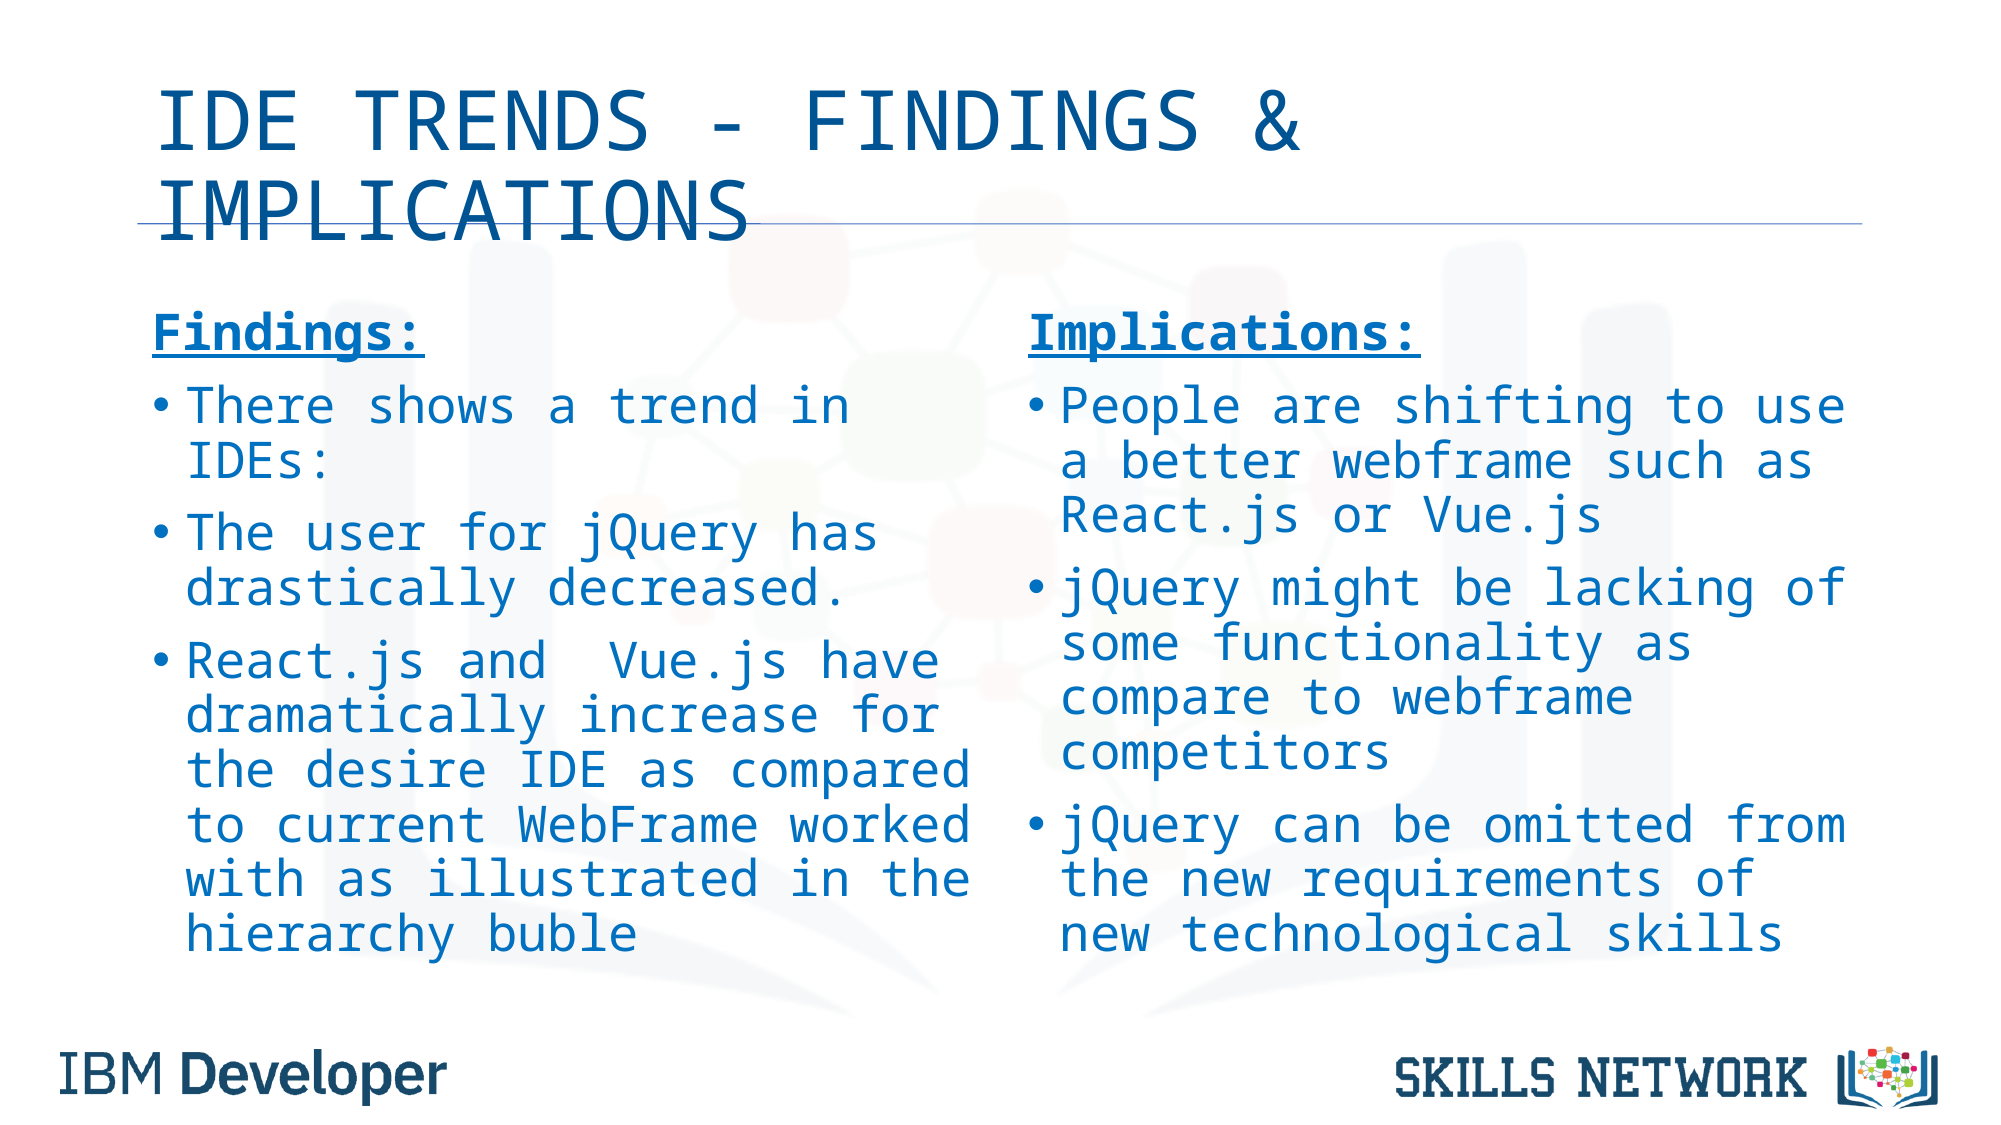

# IDE TRENDS - FINDINGS & IMPLICATIONS
Findings:
There shows a trend in IDEs:
The user for jQuery has drastically decreased.
React.js and  Vue.js have dramatically increase for the desire IDE as compared to current WebFrame worked with as illustrated in the hierarchy buble
Implications:
People are shifting to use a better webframe such as React.js or Vue.js
jQuery might be lacking of some functionality as compare to webframe competitors
jQuery can be omitted from the new requirements of new technological skills